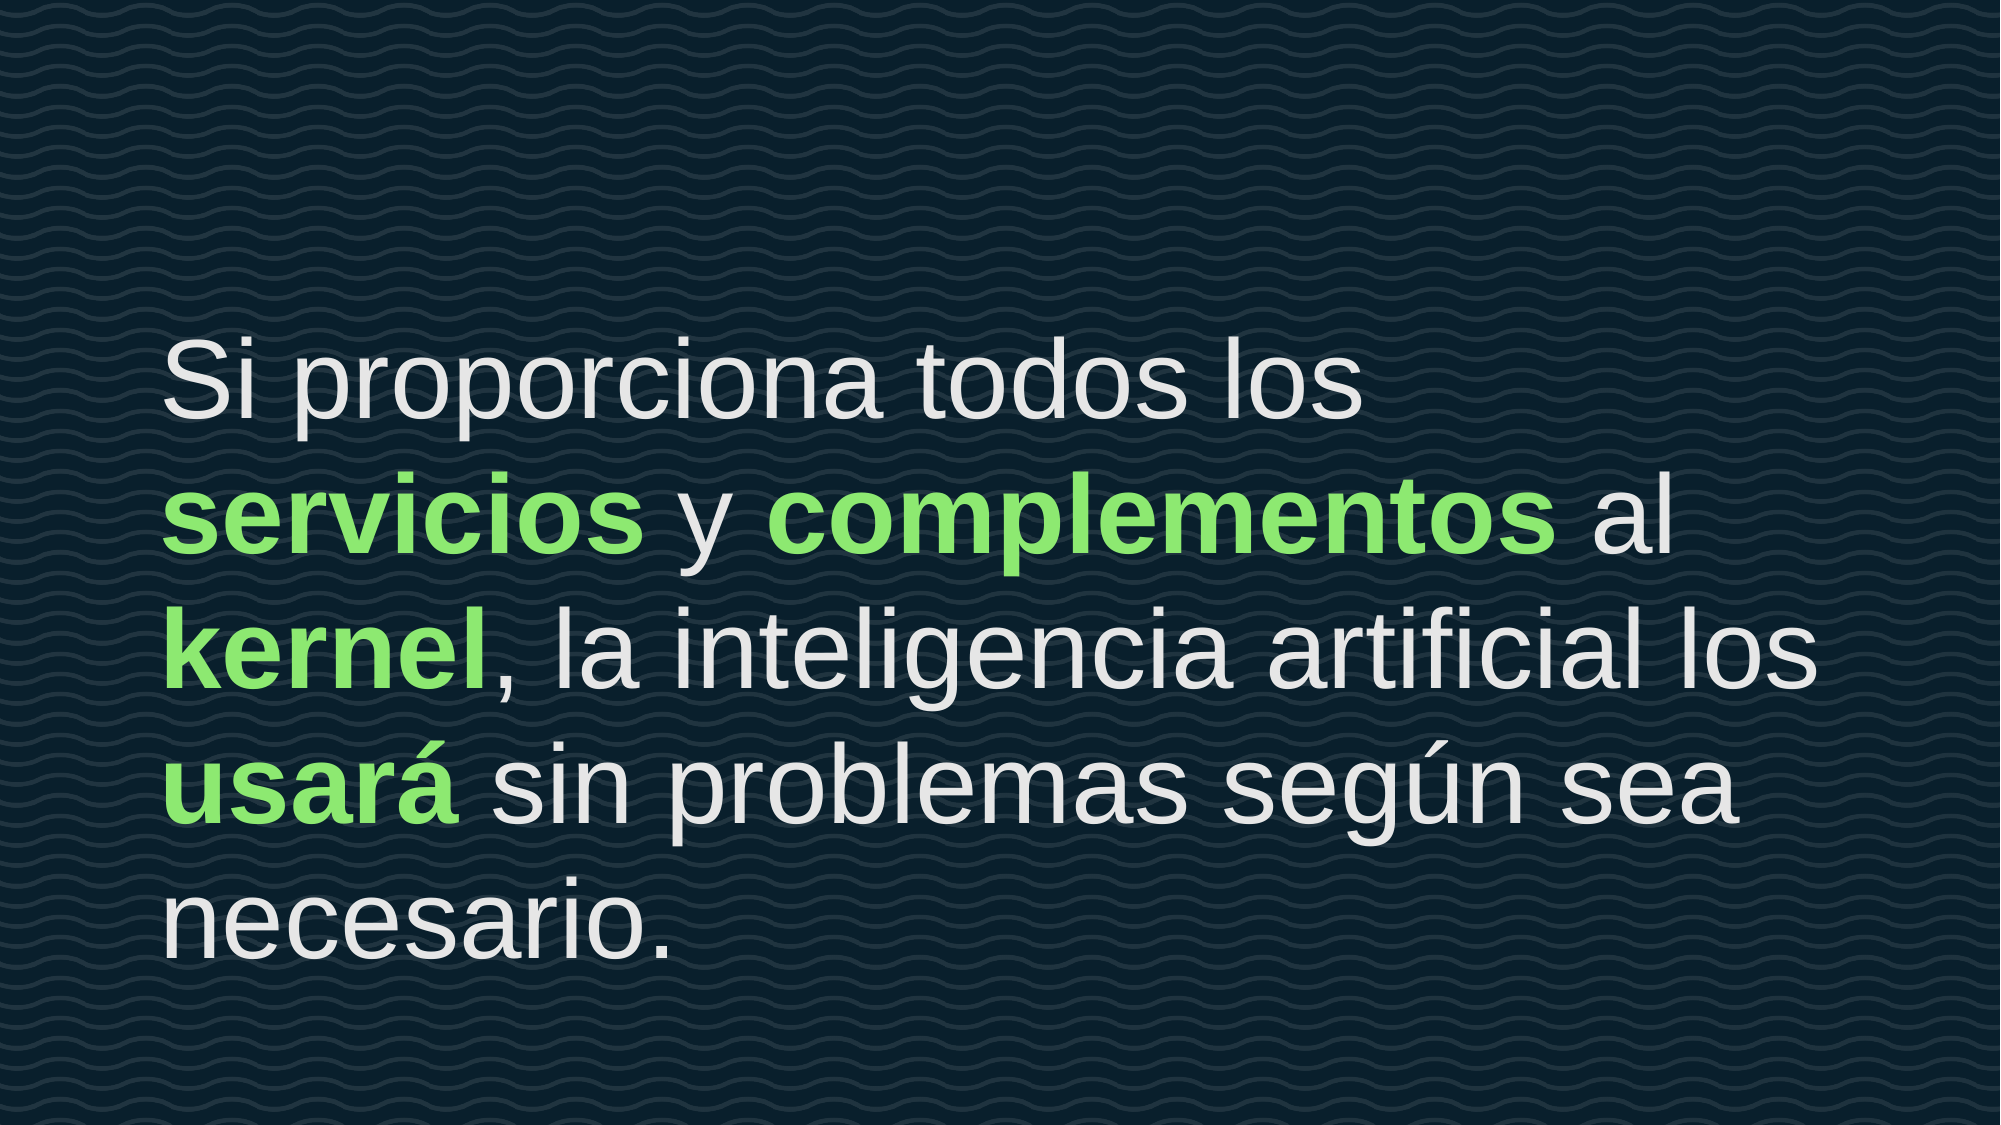

Si proporciona todos los servicios y complementos al kernel, la inteligencia artificial los usará sin problemas según sea necesario.